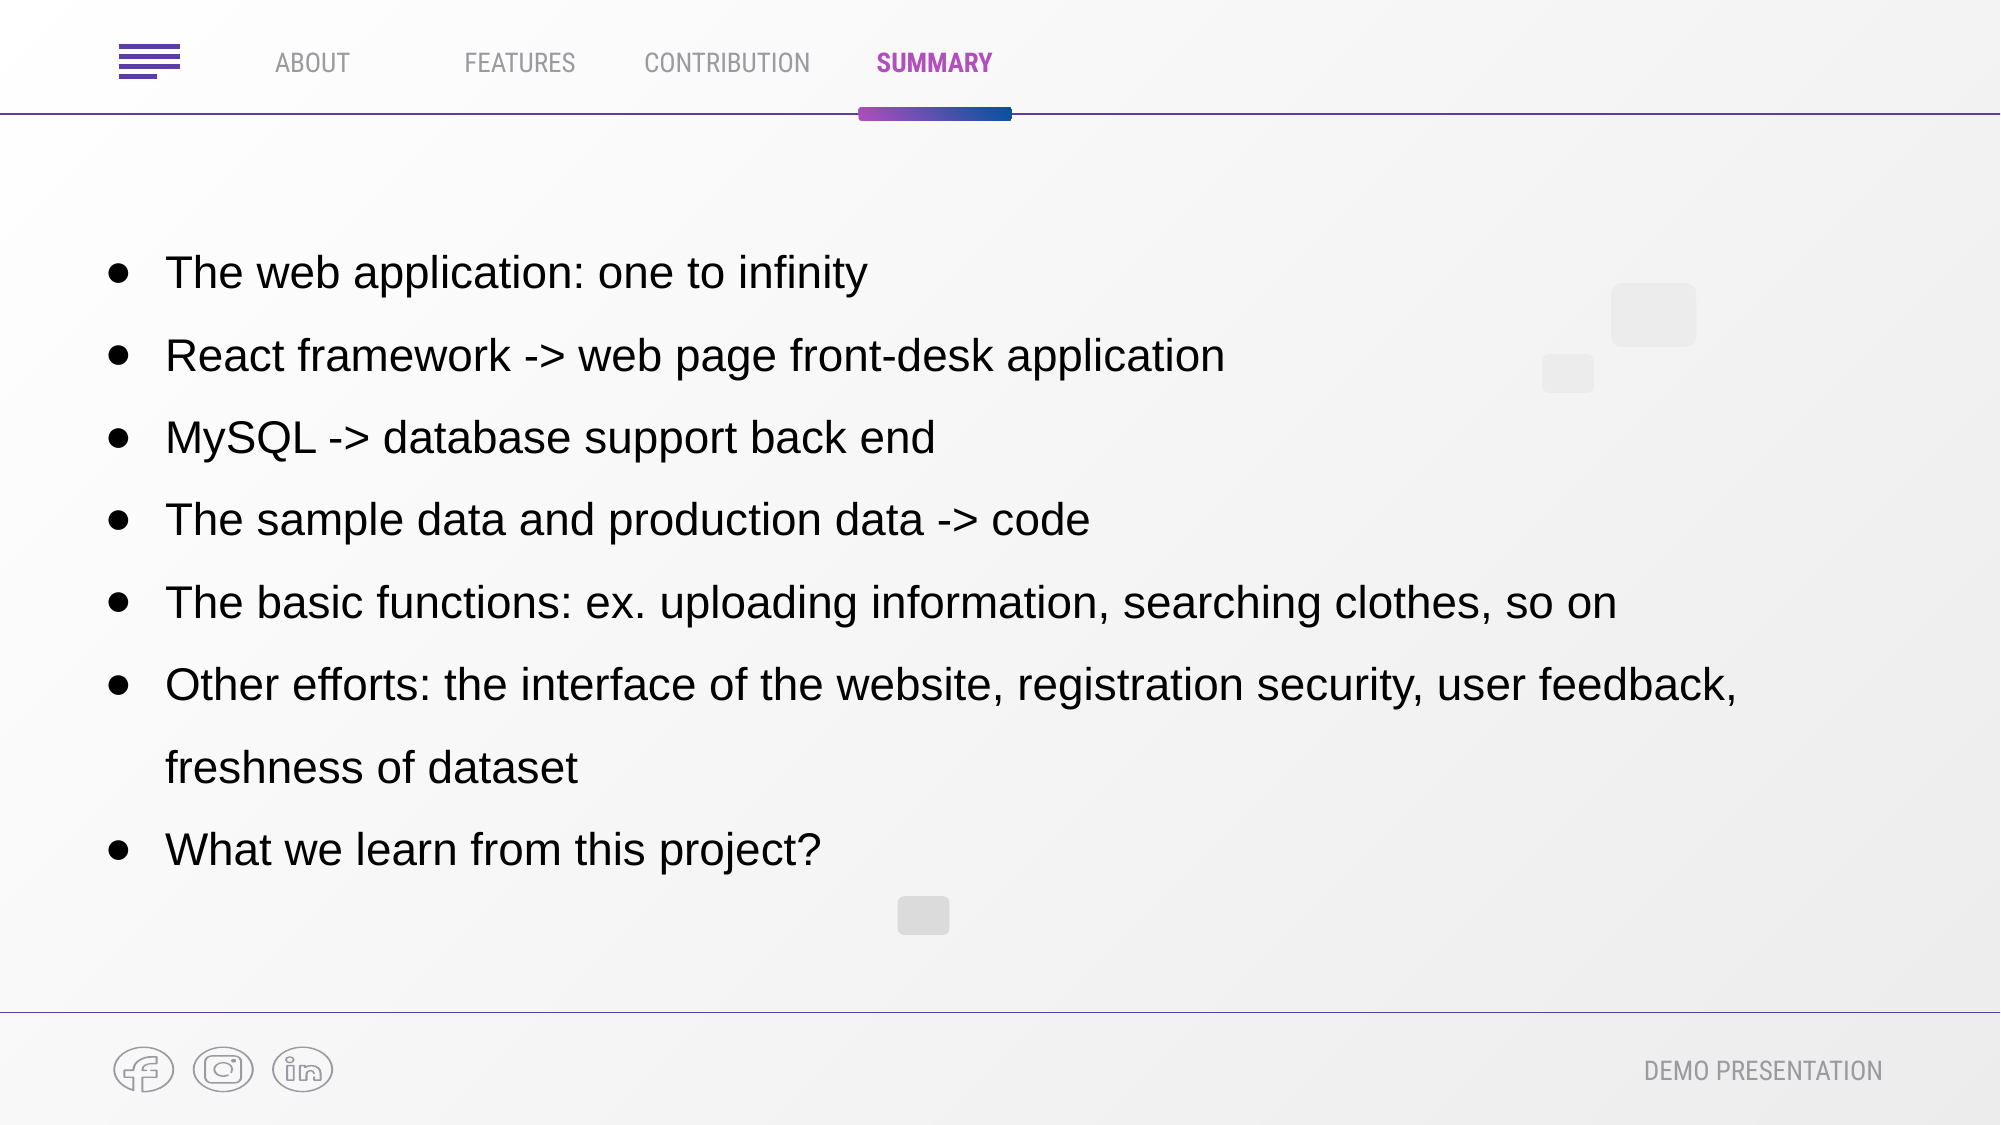

ABOUT
FEATURES
CONTRIBUTION
SUMMARY

The web application: one to infinity
React framework -> web page front-desk application
MySQL -> database support back end
The sample data and production data -> code
The basic functions: ex. uploading information, searching clothes, so on
Other efforts: the interface of the website, registration security, user feedback, freshness of dataset
What we learn from this project?

DEMO PRESENTATION